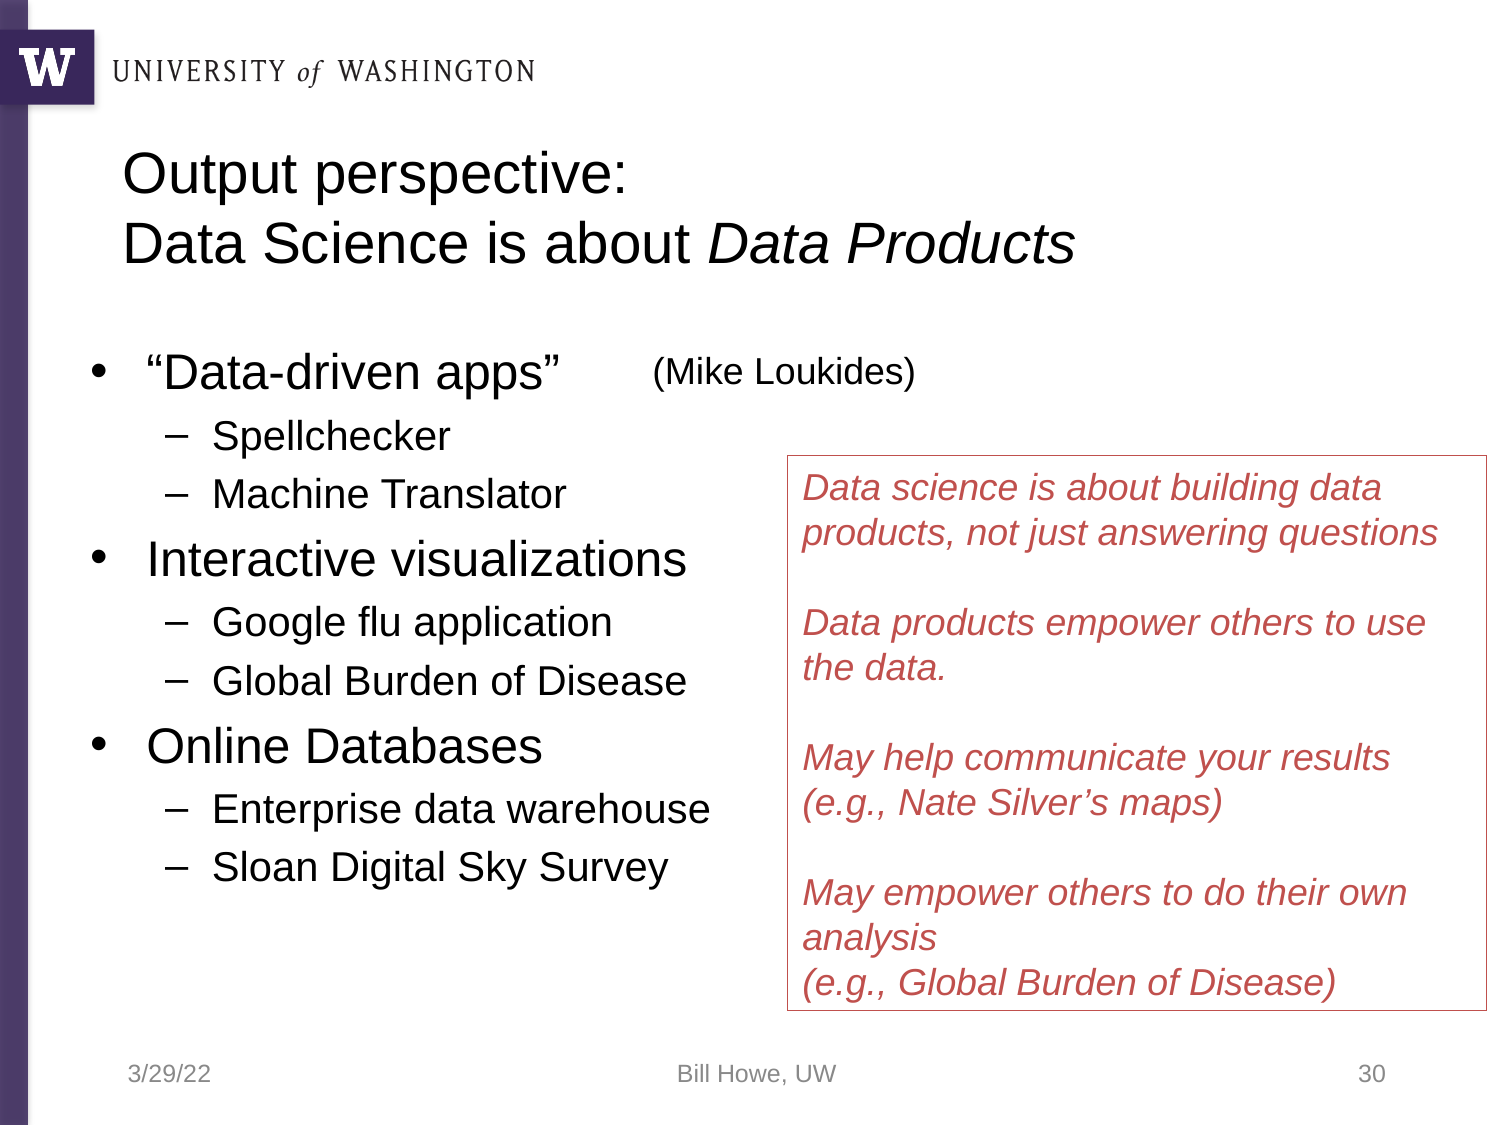

# Output perspective: Data Science is about Data Products
“Data-driven apps”
Spellchecker
Machine Translator
Interactive visualizations
Google flu application
Global Burden of Disease
Online Databases
Enterprise data warehouse
Sloan Digital Sky Survey
(Mike Loukides)
Data science is about building data products, not just answering questions

Data products empower others to use the data.

May help communicate your results (e.g., Nate Silver’s maps)

May empower others to do their own analysis
(e.g., Global Burden of Disease)
3/29/22
Bill Howe, UW
30